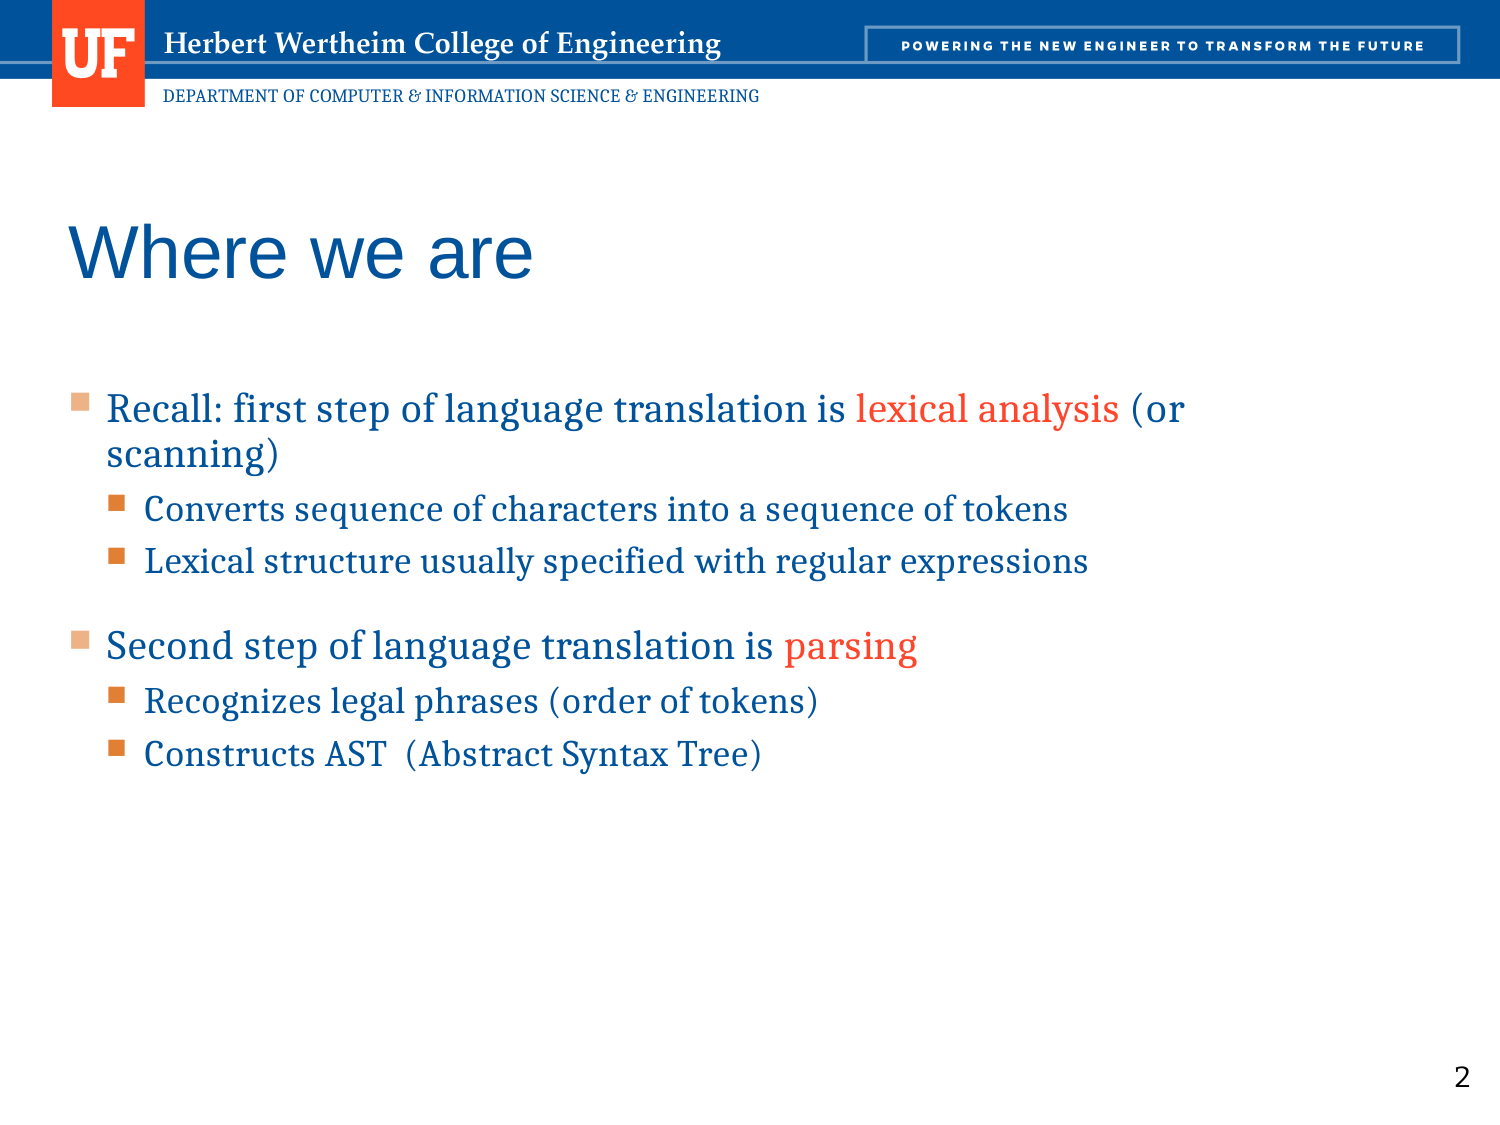

# Where we are
Recall: first step of language translation is lexical analysis (or scanning)
Converts sequence of characters into a sequence of tokens
Lexical structure usually specified with regular expressions
Second step of language translation is parsing
Recognizes legal phrases (order of tokens)
Constructs AST  (Abstract Syntax Tree)

2